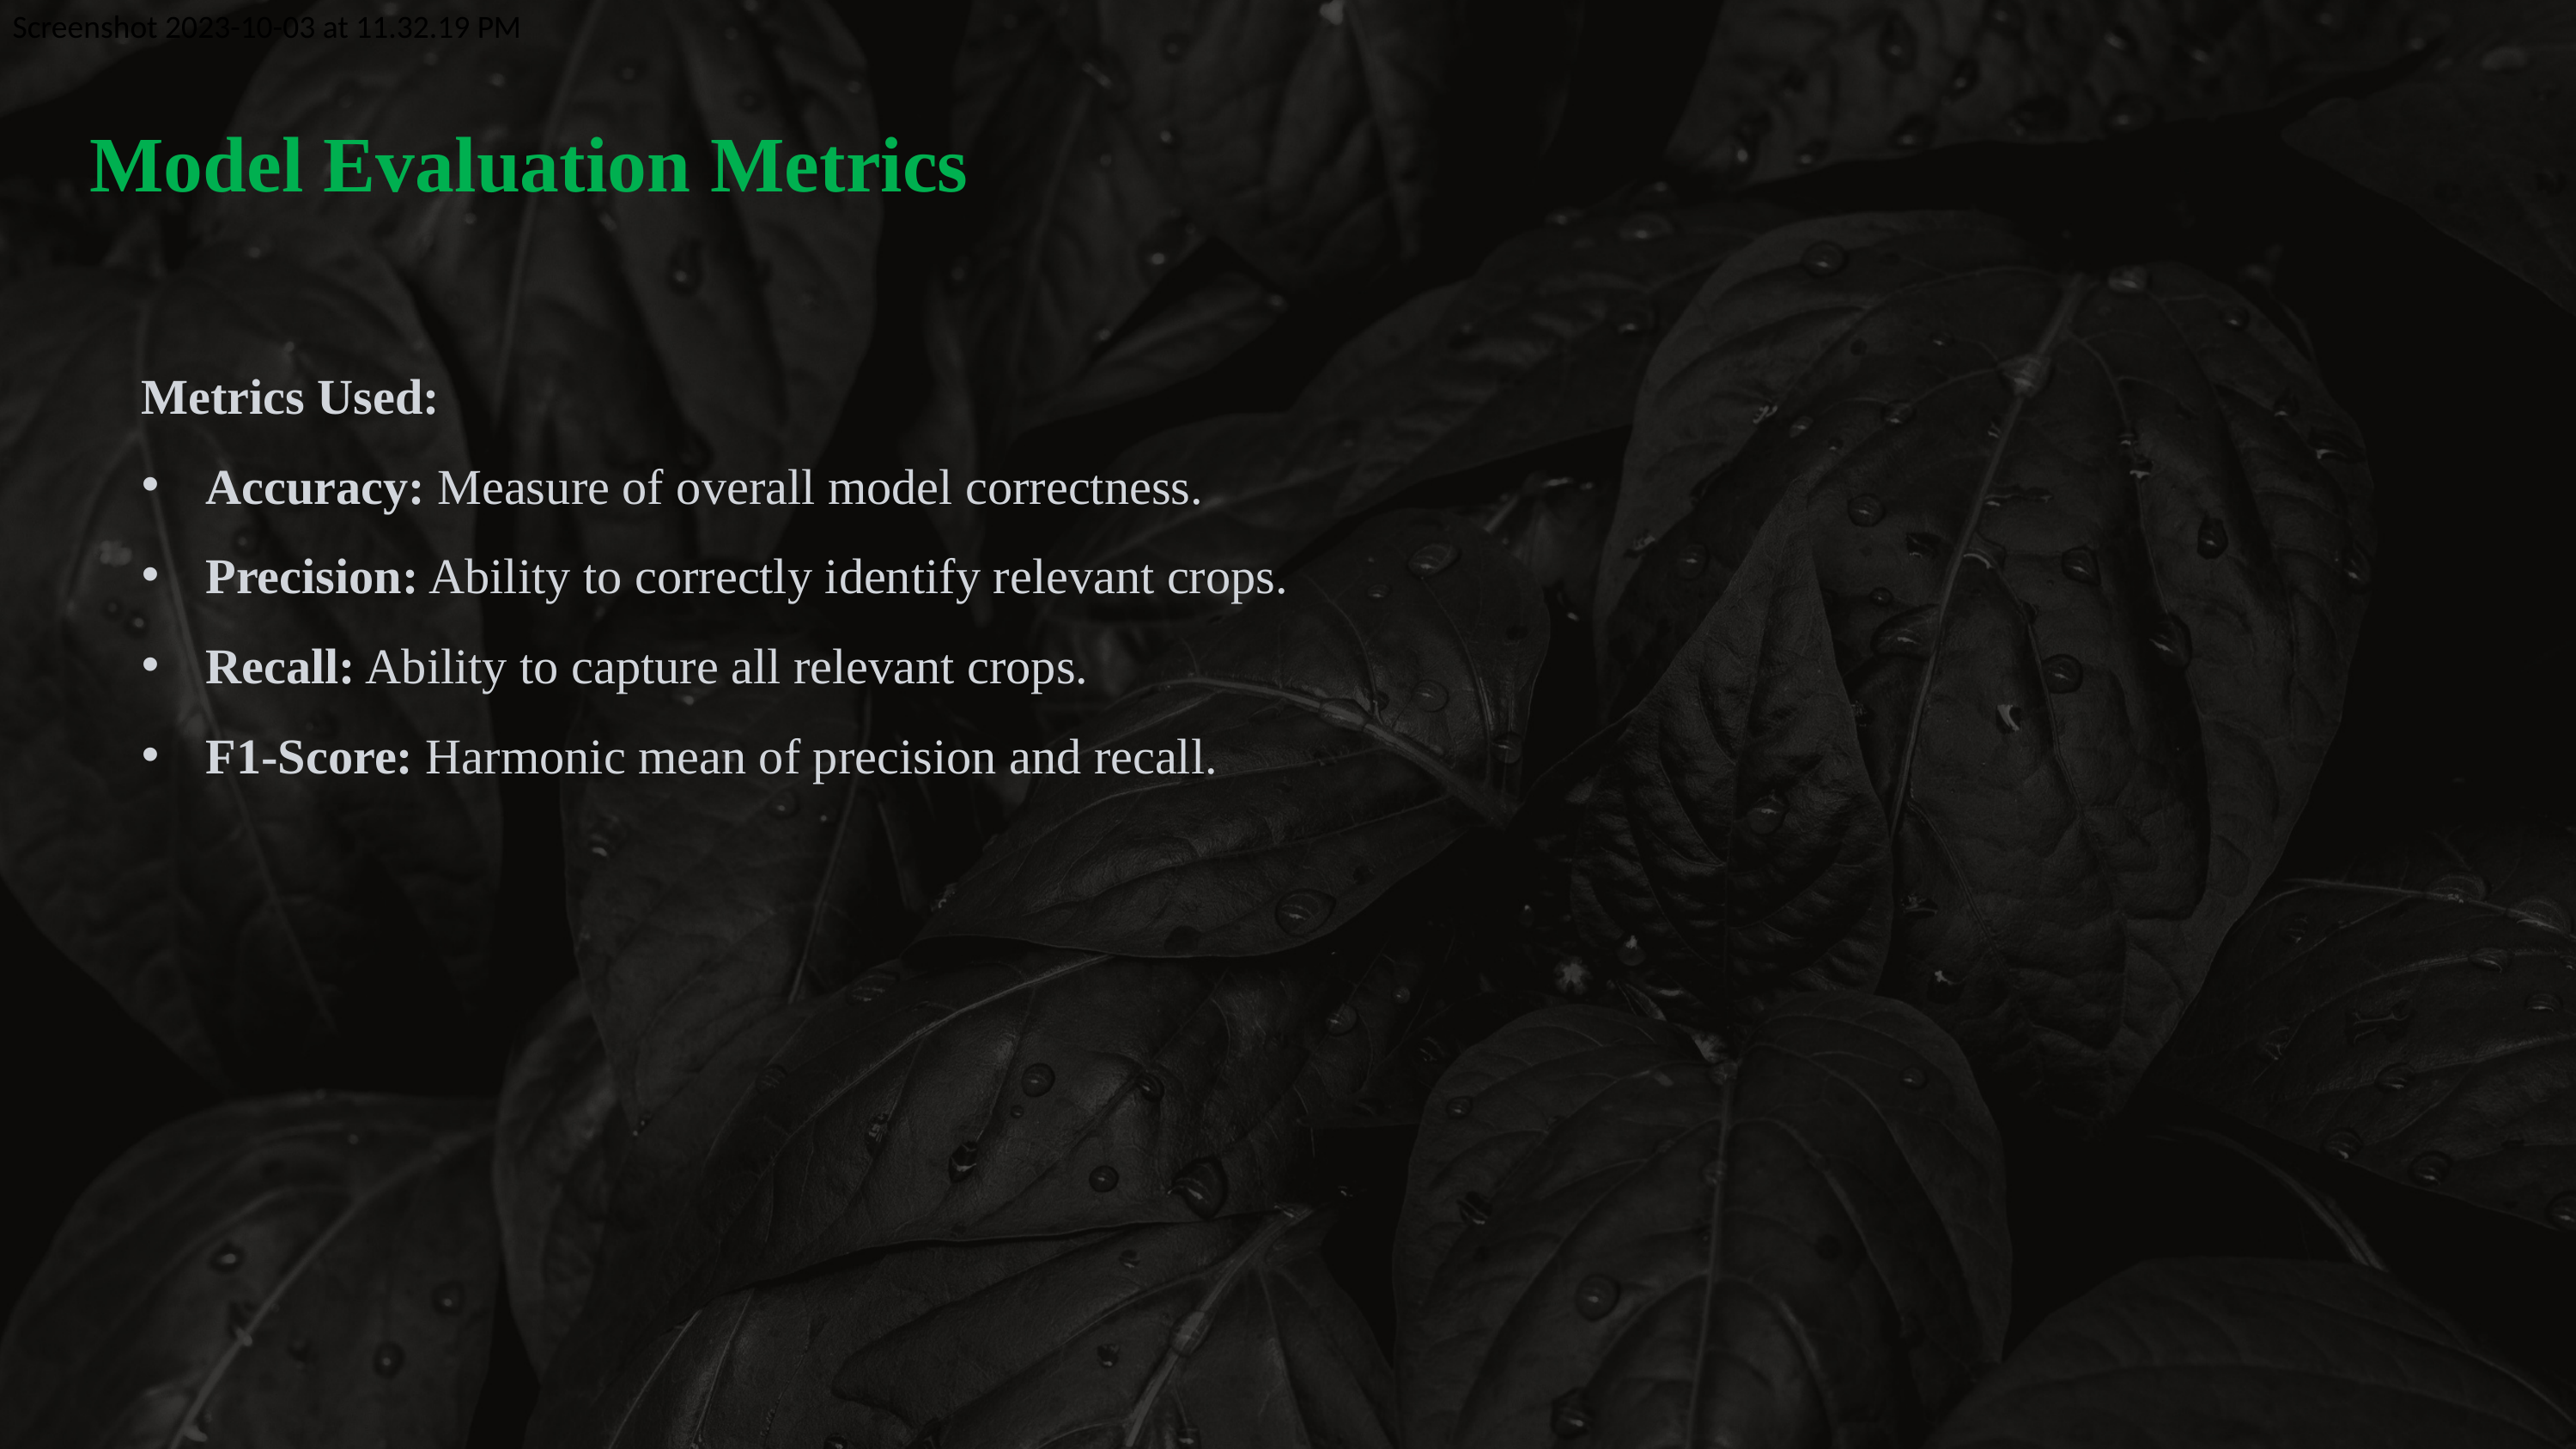

Screenshot 2023-10-03 at 11.32.19 PM
Model Evaluation Metrics

Metrics Used:
Accuracy: Measure of overall model correctness.
Precision: Ability to correctly identify relevant crops.
Recall: Ability to capture all relevant crops.
F1-Score: Harmonic mean of precision and recall.